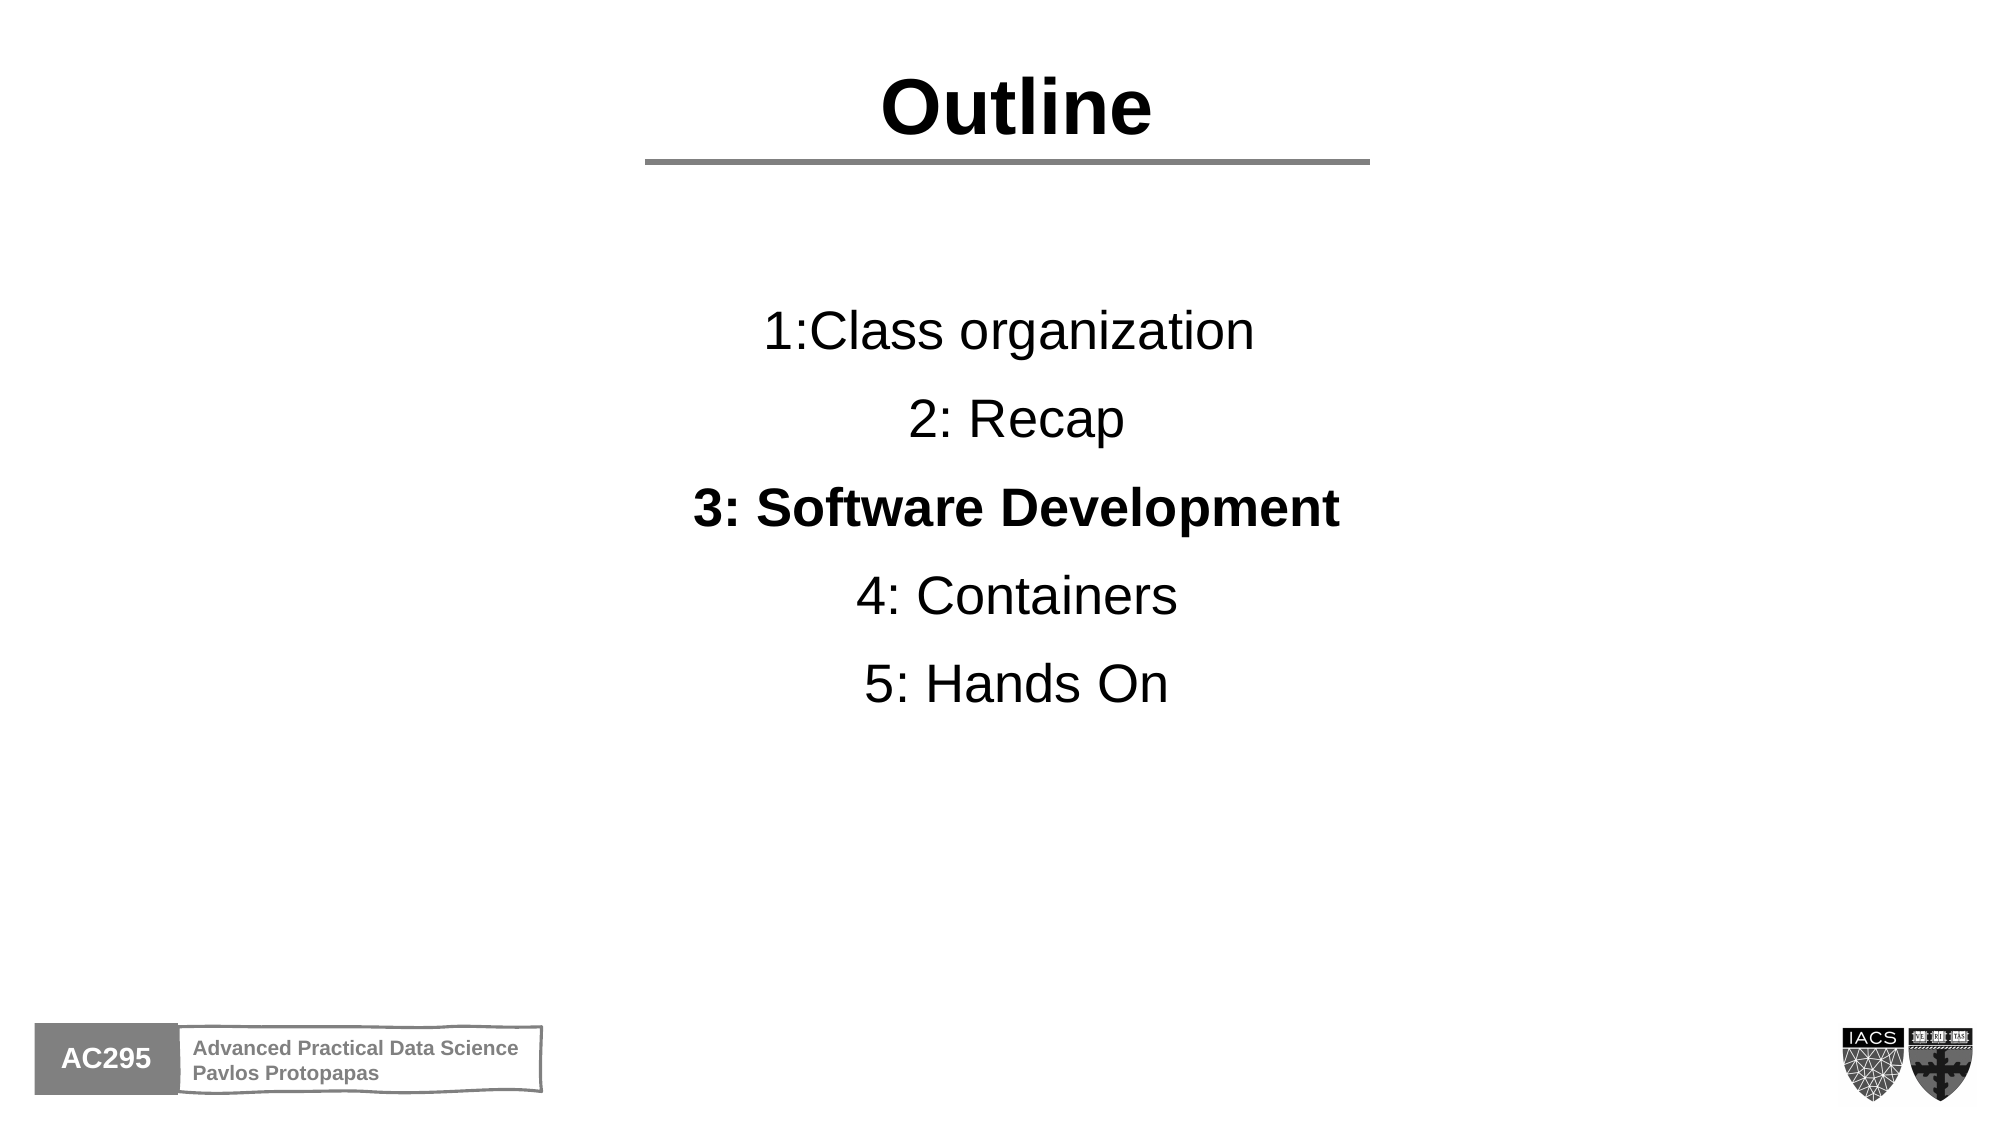

Outline
1:Class organization
2: Recap
3: Software Development
4: Containers
5: Hands On